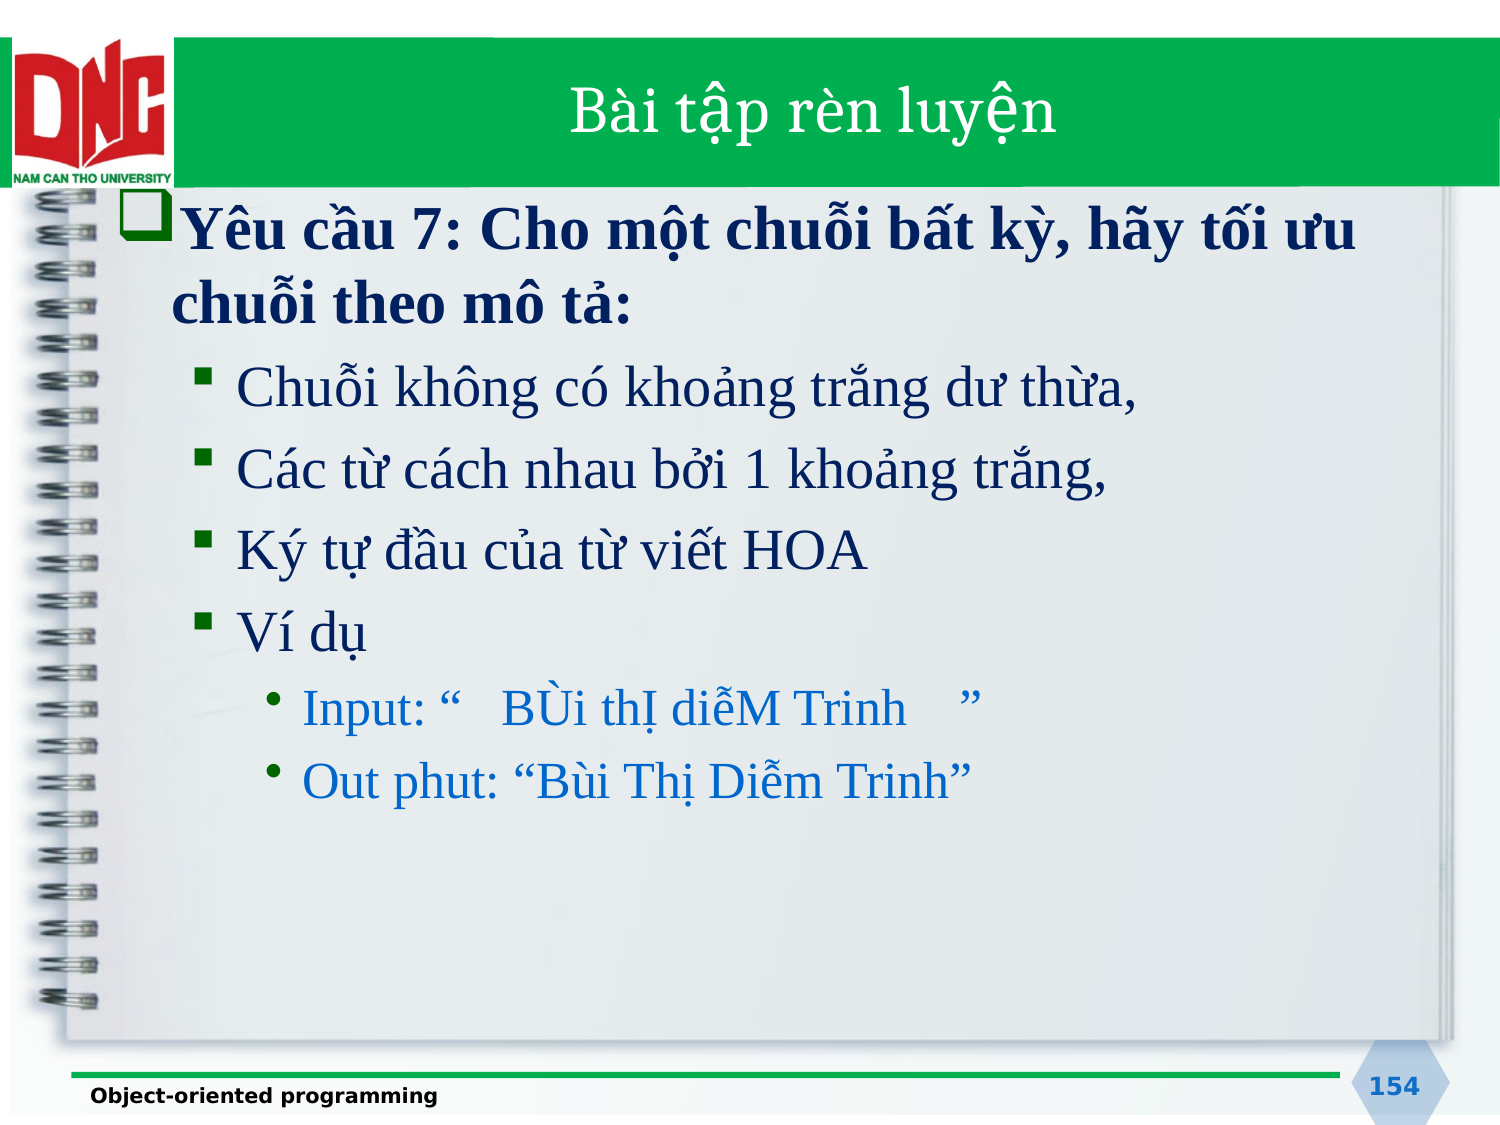

# Bài tập rèn luyện
Yêu cầu 7: Cho một chuỗi bất kỳ, hãy tối ưu chuỗi theo mô tả:
Chuỗi không có khoảng trắng dư thừa,
Các từ cách nhau bởi 1 khoảng trắng,
Ký tự đầu của từ viết HOA
Ví dụ
Input: “   BÙi thỊ diễM Trinh    ”
Out phut: “Bùi Thị Diễm Trinh”
154
Object-oriented programming